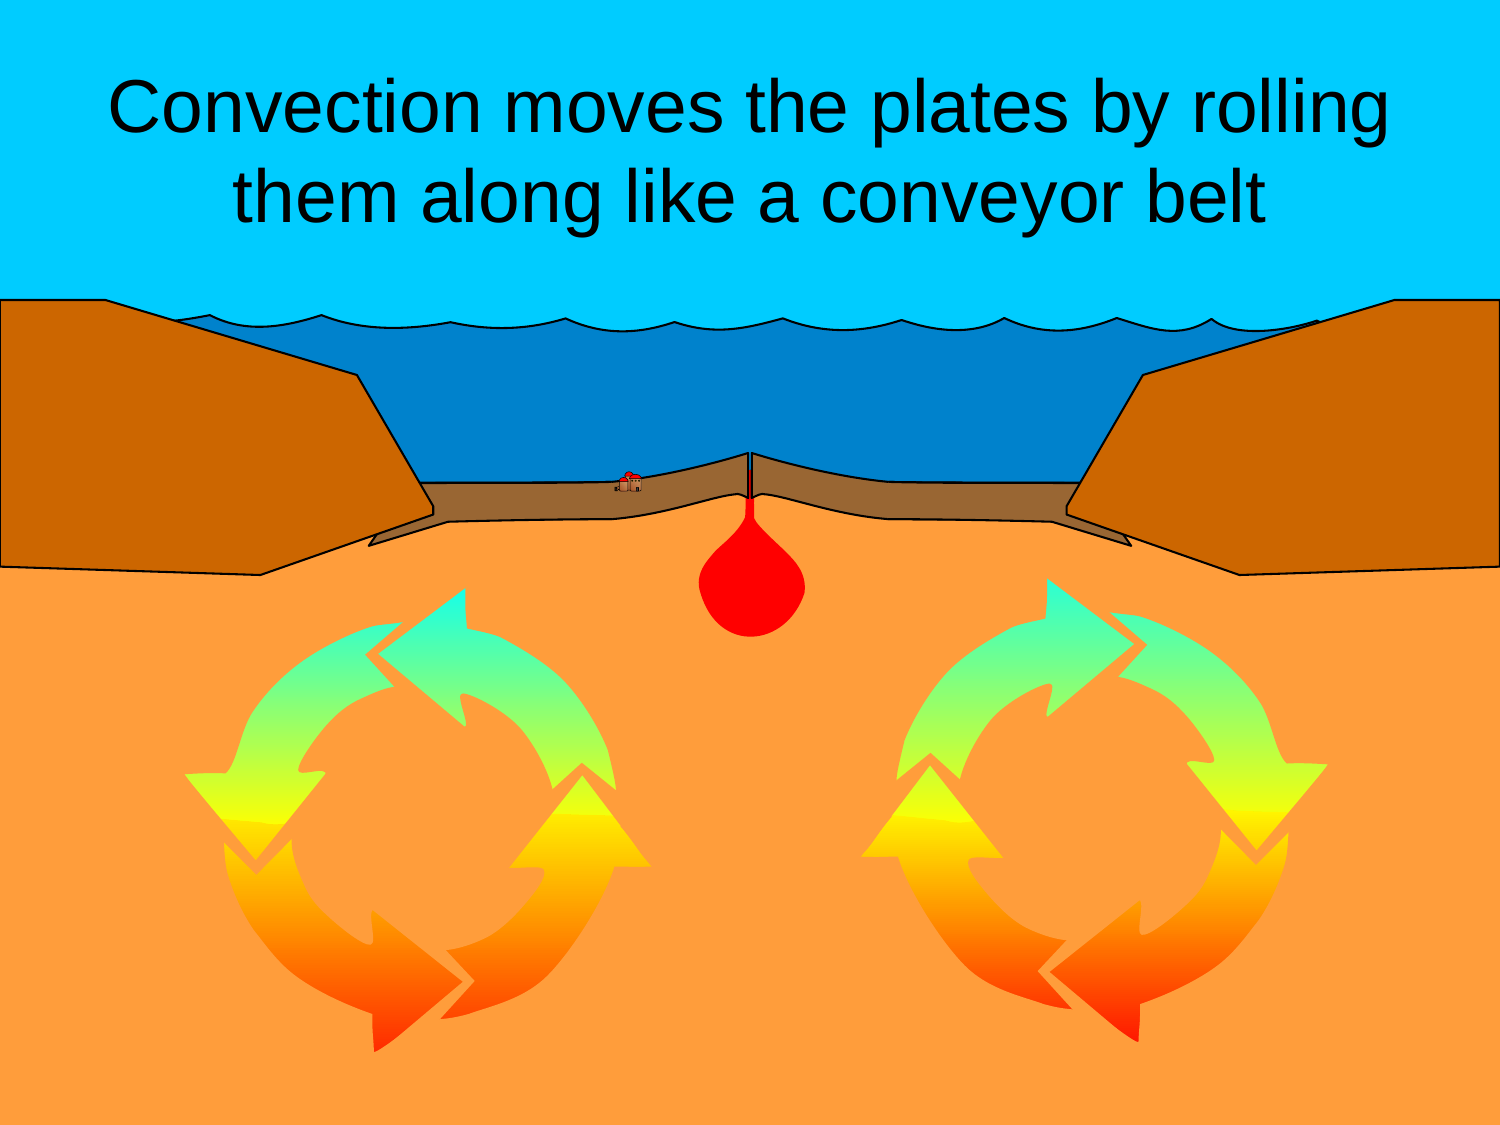

Convection moves the plates by rolling them along like a conveyor belt